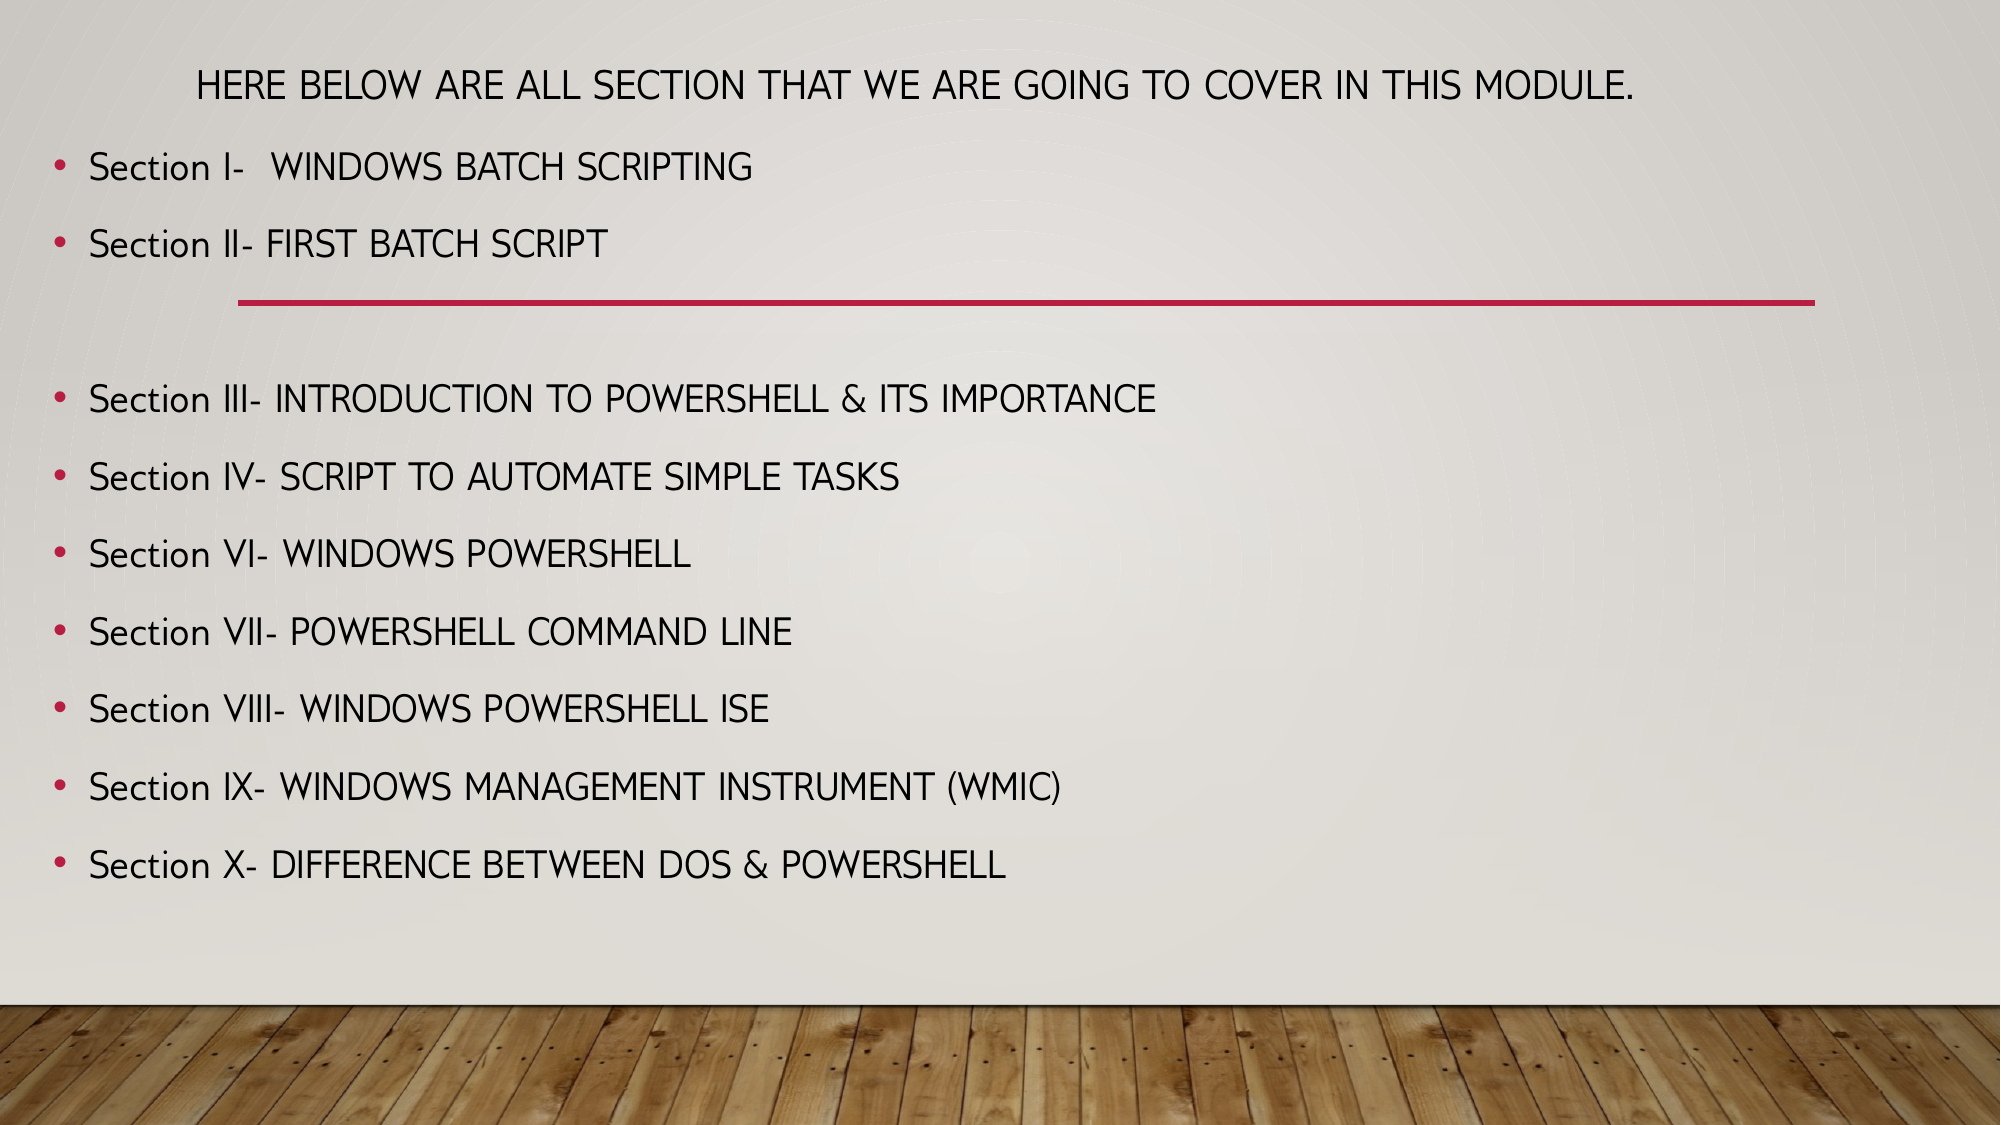

# Here below are all section that we are going to cover in this module.
Section I-  WINDOWS BATCH SCRIPTING
Section II- FIRST BATCH SCRIPT

Section III- INTRODUCTION TO POWERSHELL & ITS IMPORTANCE
Section IV- SCRIPT TO AUTOMATE SIMPLE TASKS
Section VI- WINDOWS POWERSHELL
Section VII- POWERSHELL COMMAND LINE
Section VIII- WINDOWS POWERSHELL ISE
Section IX- WINDOWS MANAGEMENT INSTRUMENT (WMIC)
Section X- DIFFERENCE BETWEEN DOS & POWERSHELL